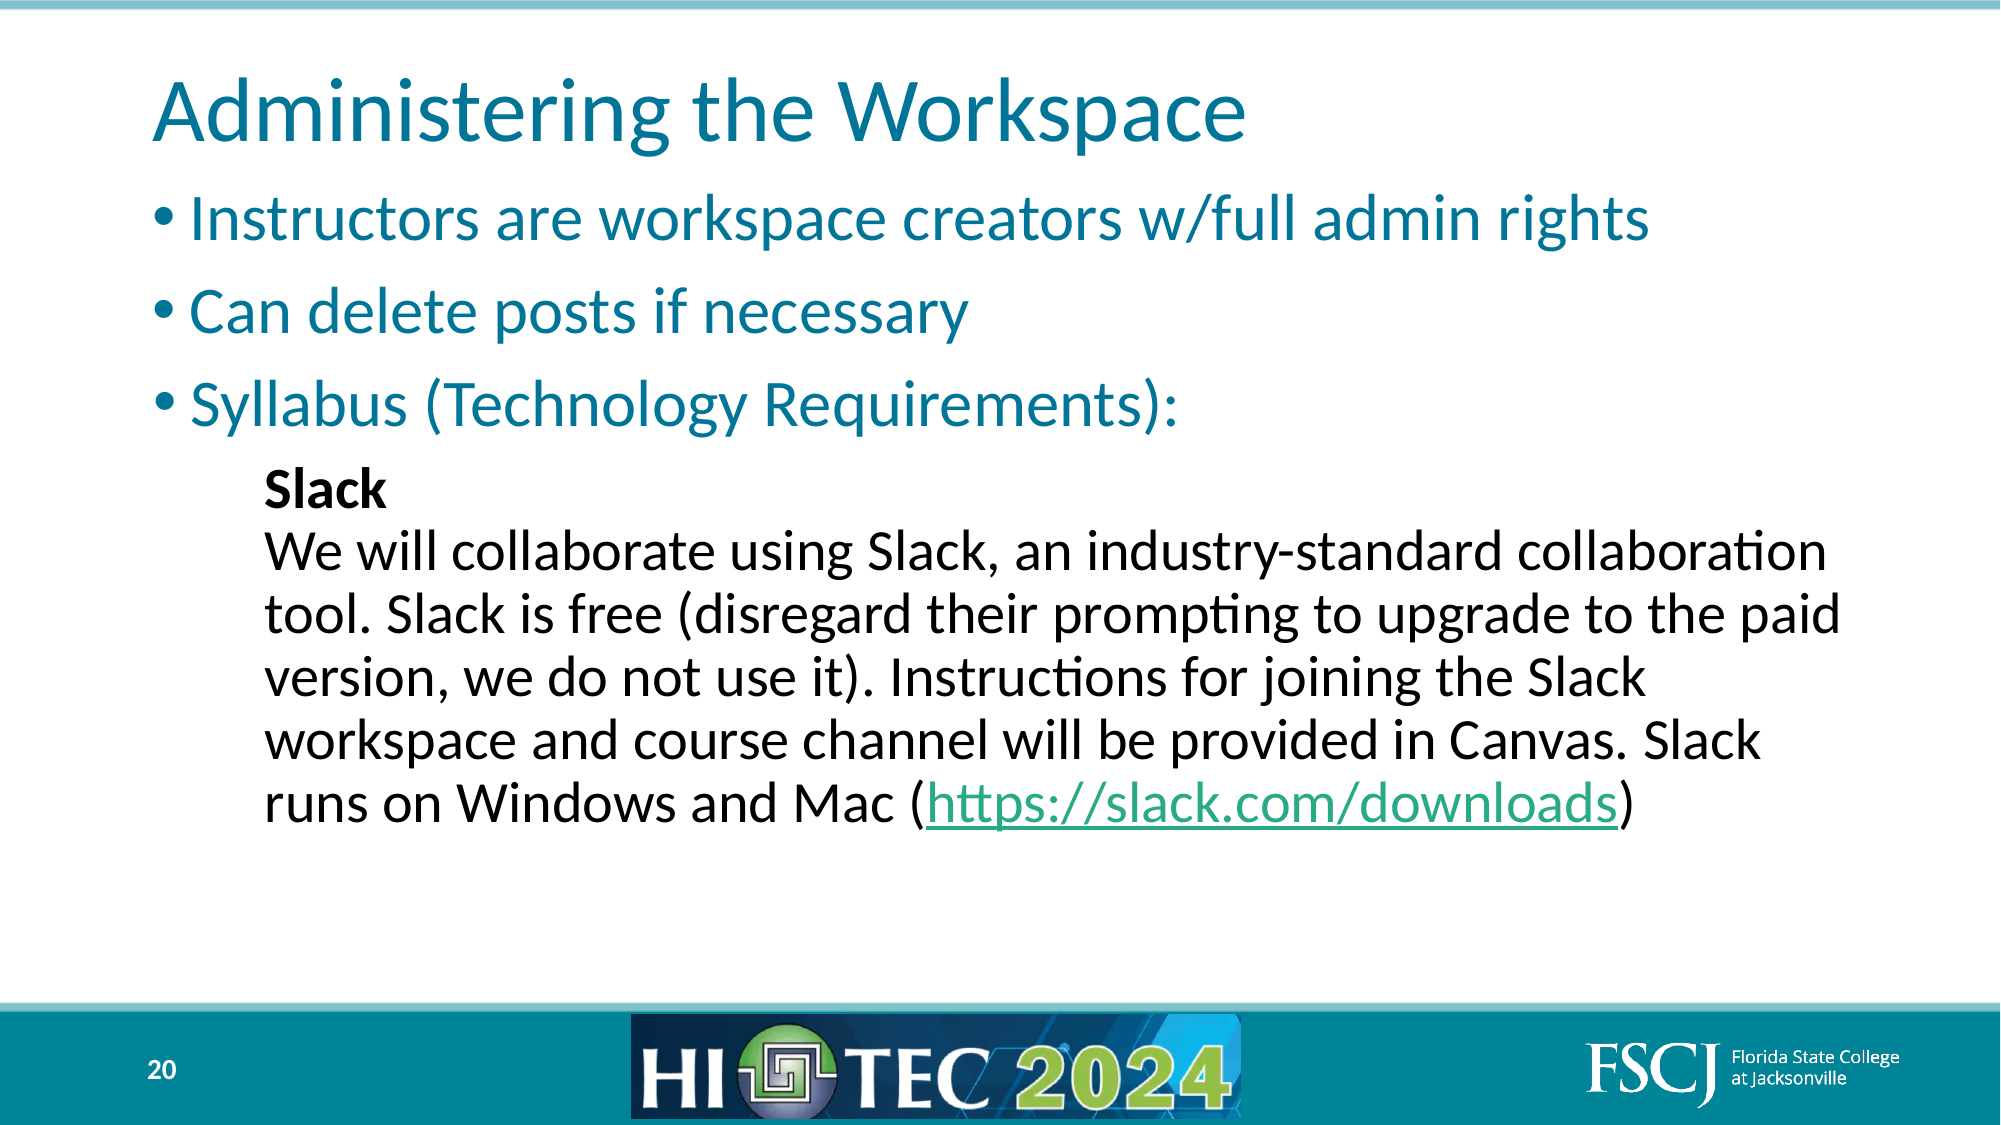

# Administering the Workspace
Instructors are workspace creators w/full admin rights
Can delete posts if necessary
Syllabus (Technology Requirements):
Slack
We will collaborate using Slack, an industry-standard collaboration tool. Slack is free (disregard their prompting to upgrade to the paid version, we do not use it). Instructions for joining the Slack workspace and course channel will be provided in Canvas. Slack runs on Windows and Mac (https://slack.com/downloads)